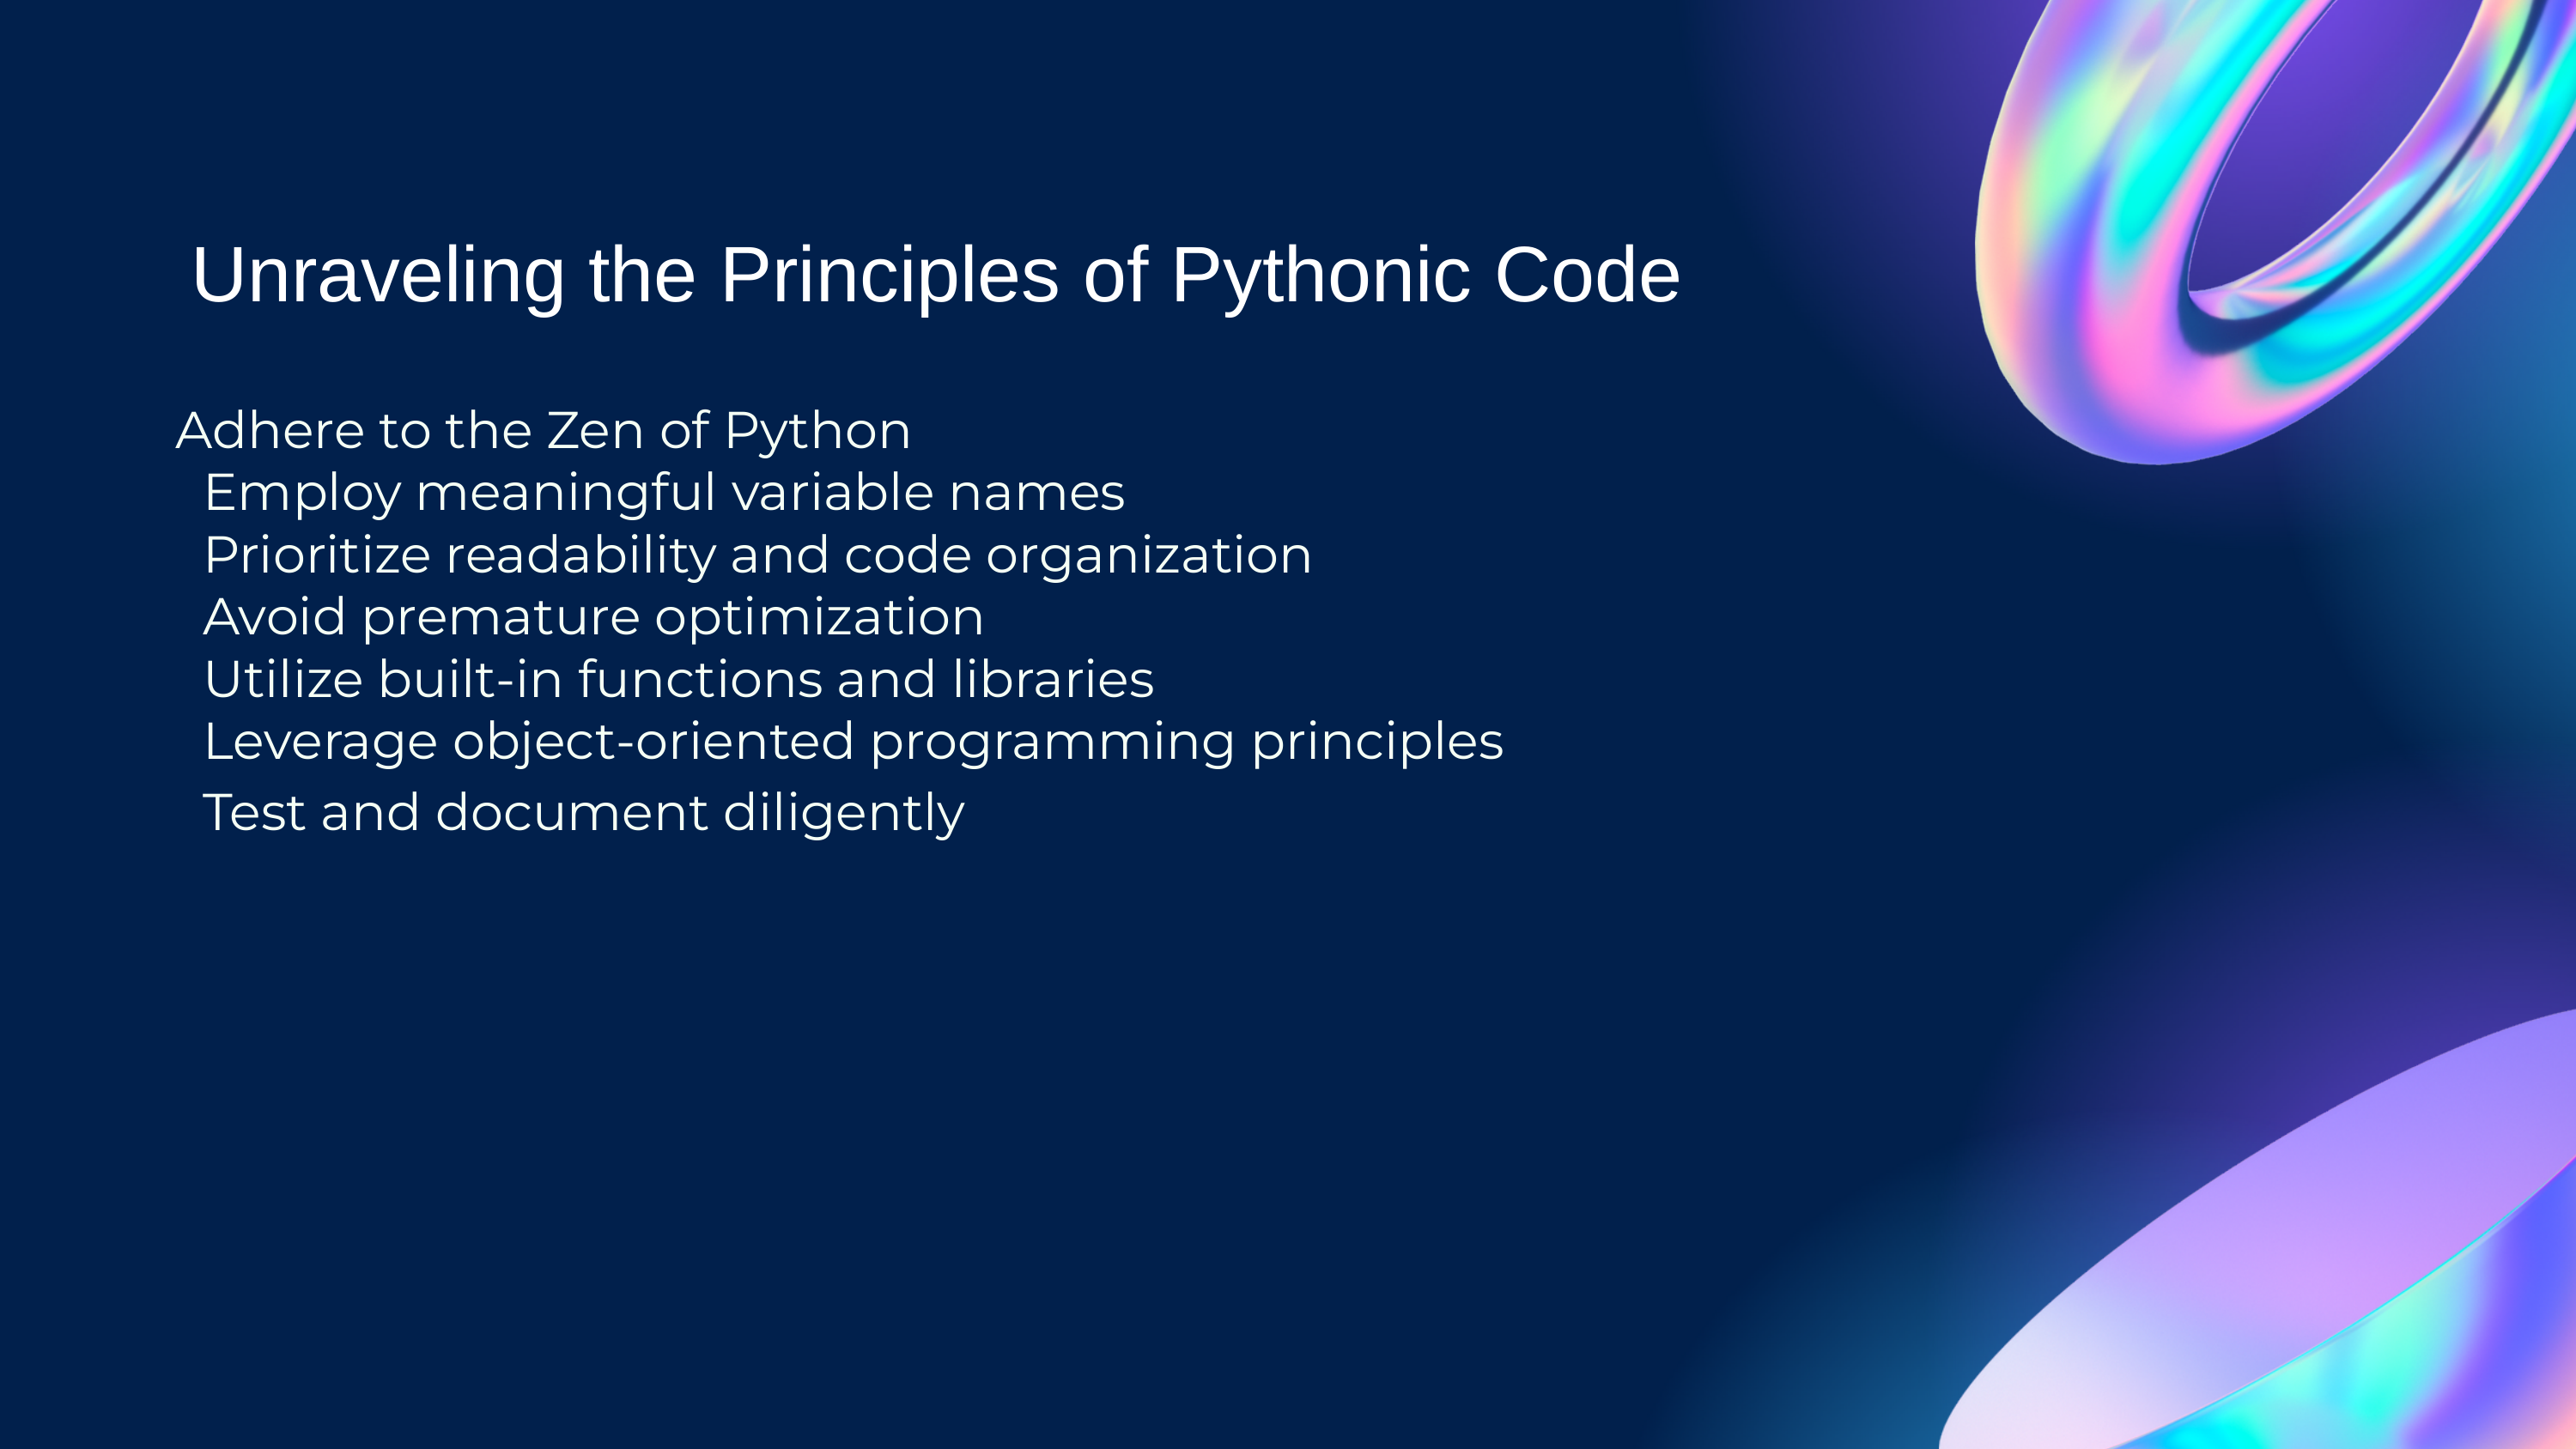

Unraveling the Principles of Pythonic Code
Adhere to the Zen of Python
  Employ meaningful variable names
  Prioritize readability and code organization
  Avoid premature optimization
  Utilize built-in functions and libraries
  Leverage object-oriented programming principles
  Test and document diligently